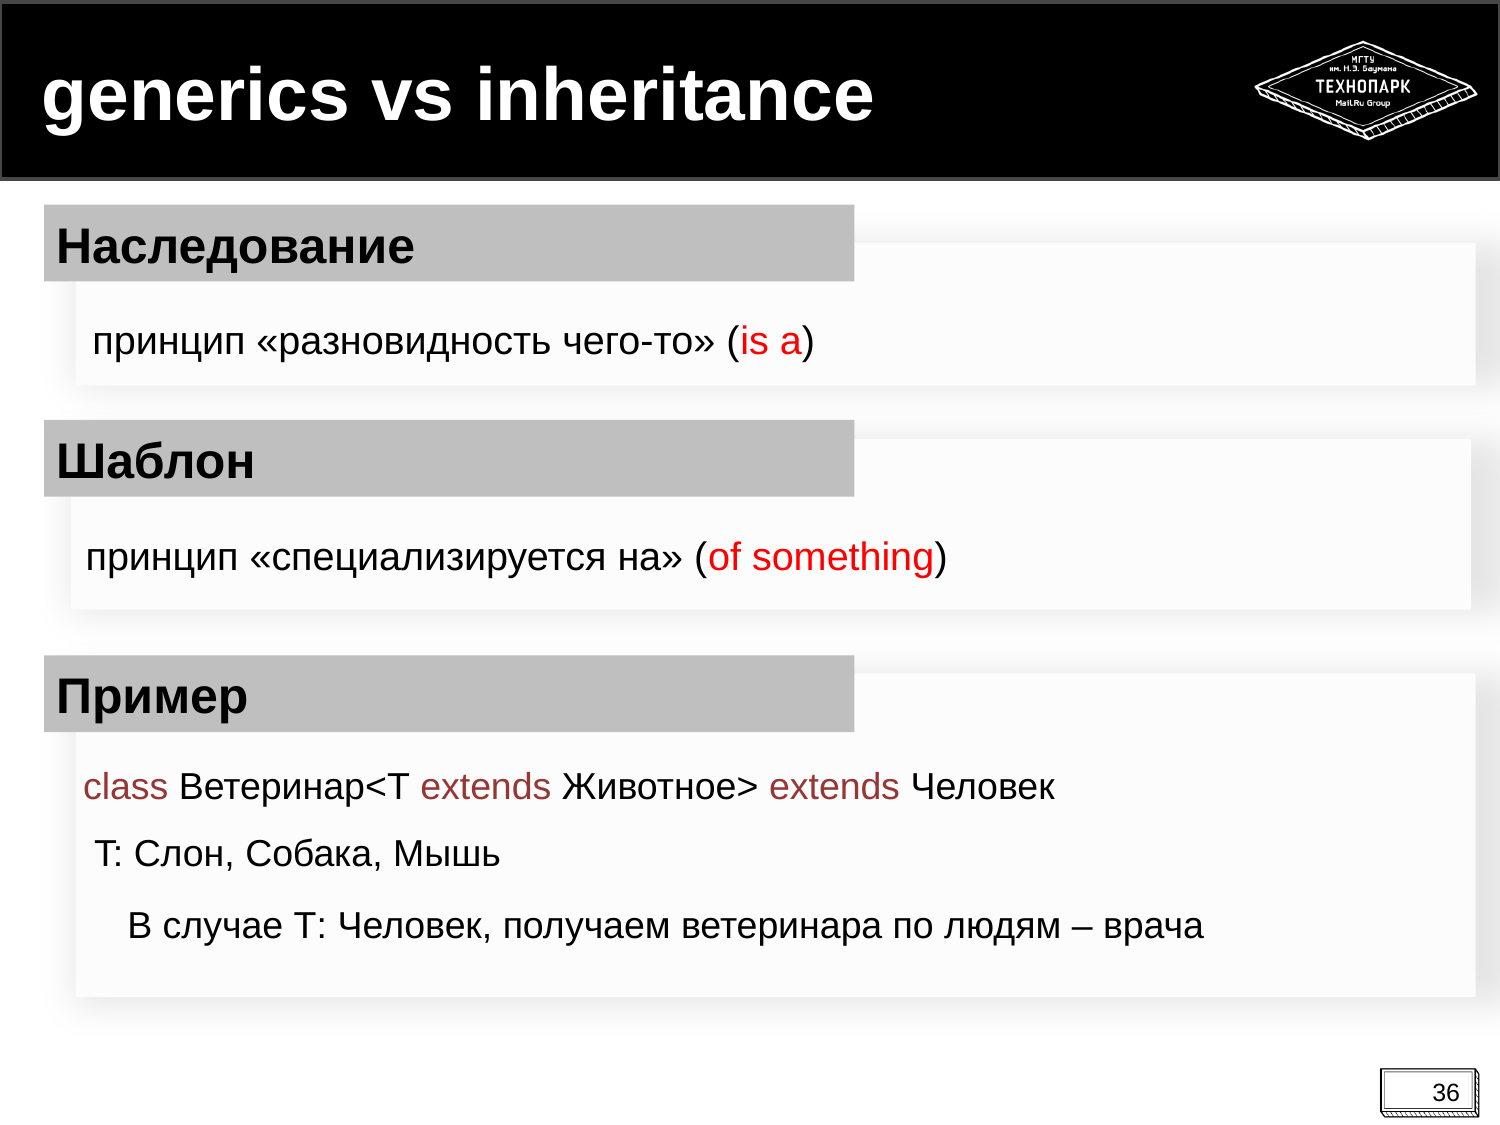

# generics vs inheritance
Наследование

принцип «разновидность чего-то» (is a)
Шаблон

принцип «специализируется на» (of something)
Пример

class Ветеринар<T extends Животное> extends Человек
T: Слон, Собака, Мышь
В случае Т: Человек, получаем ветеринара по людям – врача
36